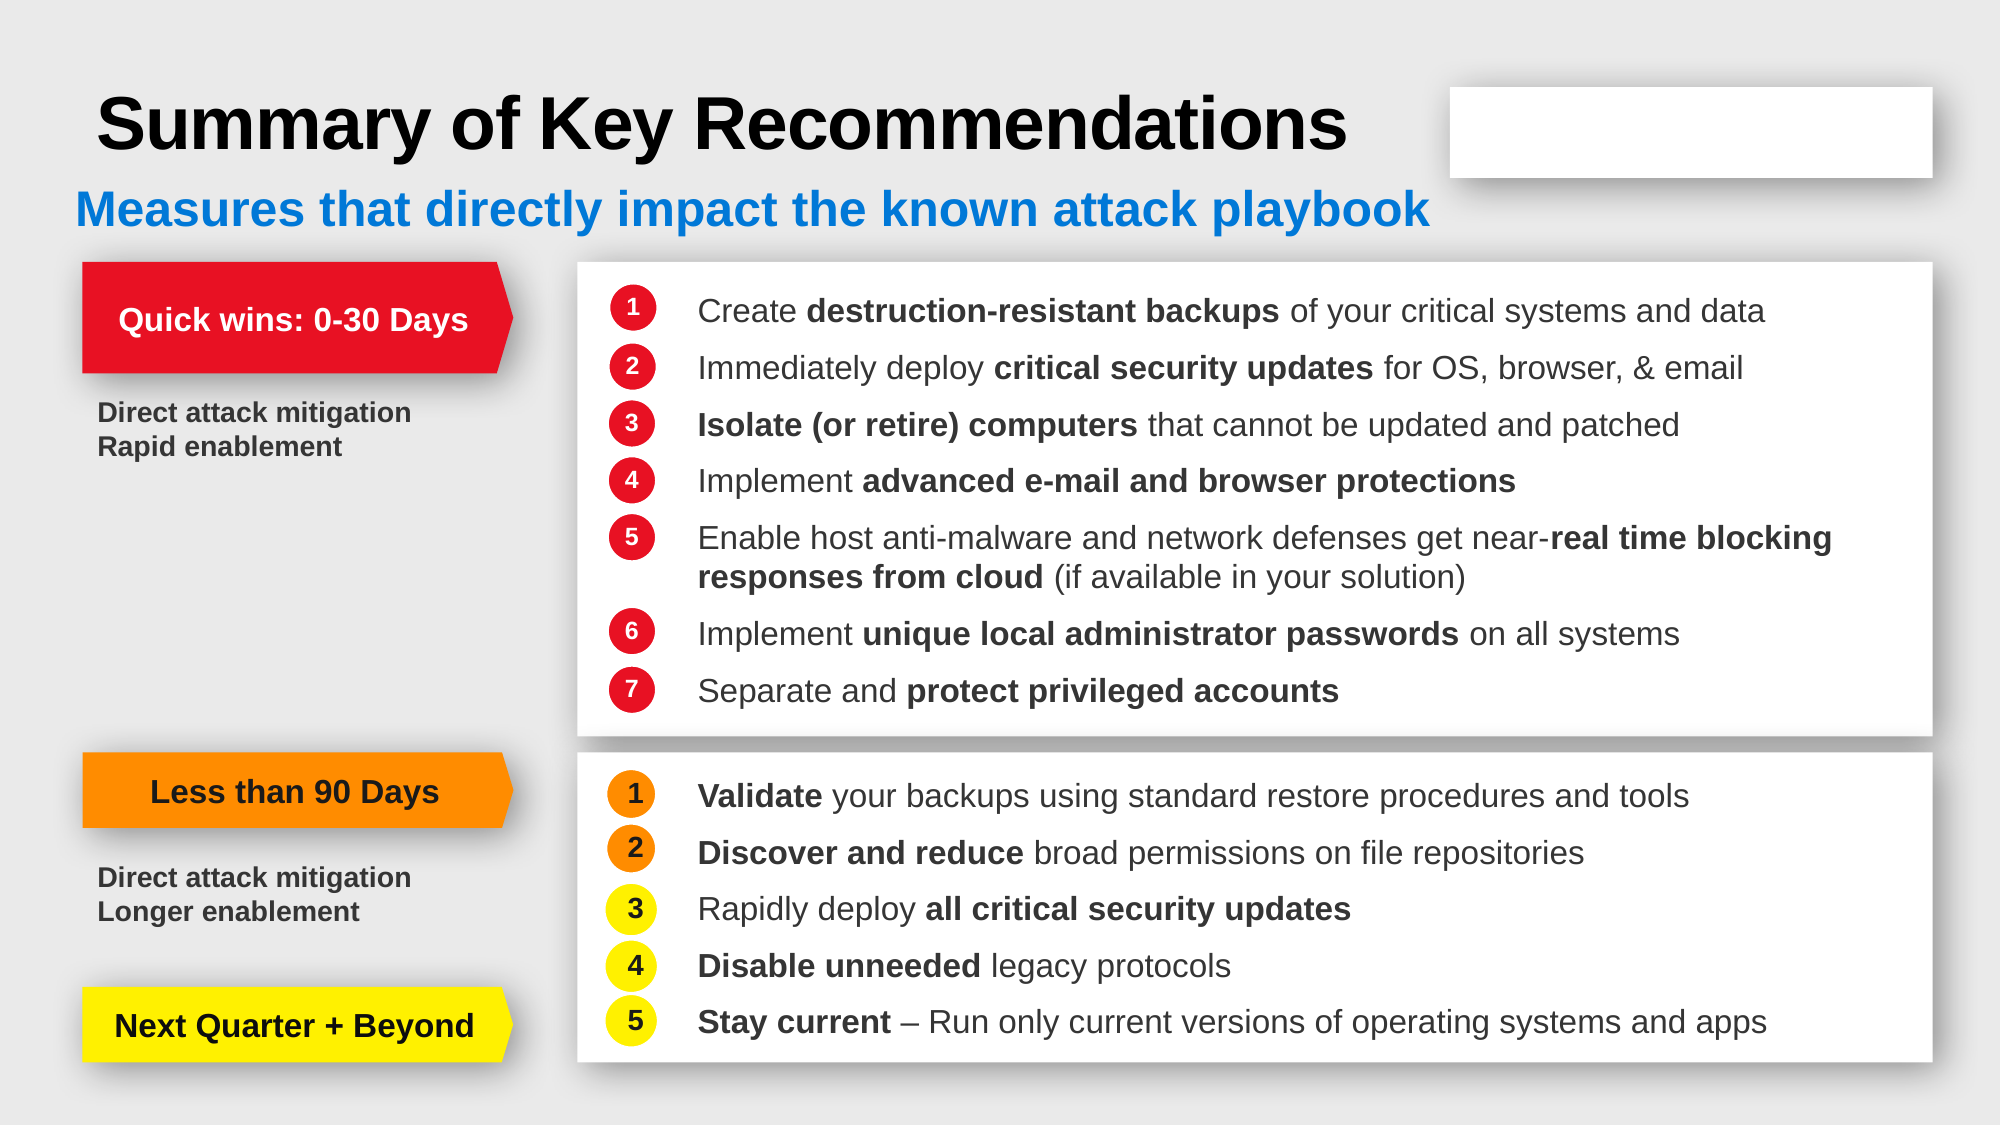

# Summary of Key Recommendations
https://aka.ms/CyberHygiene
Measures that directly impact the known attack playbook
Quick wins: 0-30 Days
Direct attack mitigation
Rapid enablement
Create destruction-resistant backups of your critical systems and data
Immediately deploy critical security updates for OS, browser, & email
Isolate (or retire) computers that cannot be updated and patched
Implement advanced e-mail and browser protections
Enable host anti-malware and network defenses get near-real time blocking responses from cloud (if available in your solution)
Implement unique local administrator passwords on all systems
Separate and protect privileged accounts
1
2
3
4
5
6
7
Less than 90 Days
Direct attack mitigation
Longer enablement
Validate your backups using standard restore procedures and tools
Discover and reduce broad permissions on file repositories
Rapidly deploy all critical security updates
Disable unneeded legacy protocols
Stay current – Run only current versions of operating systems and apps
1
2
3
4
5
Next Quarter + Beyond